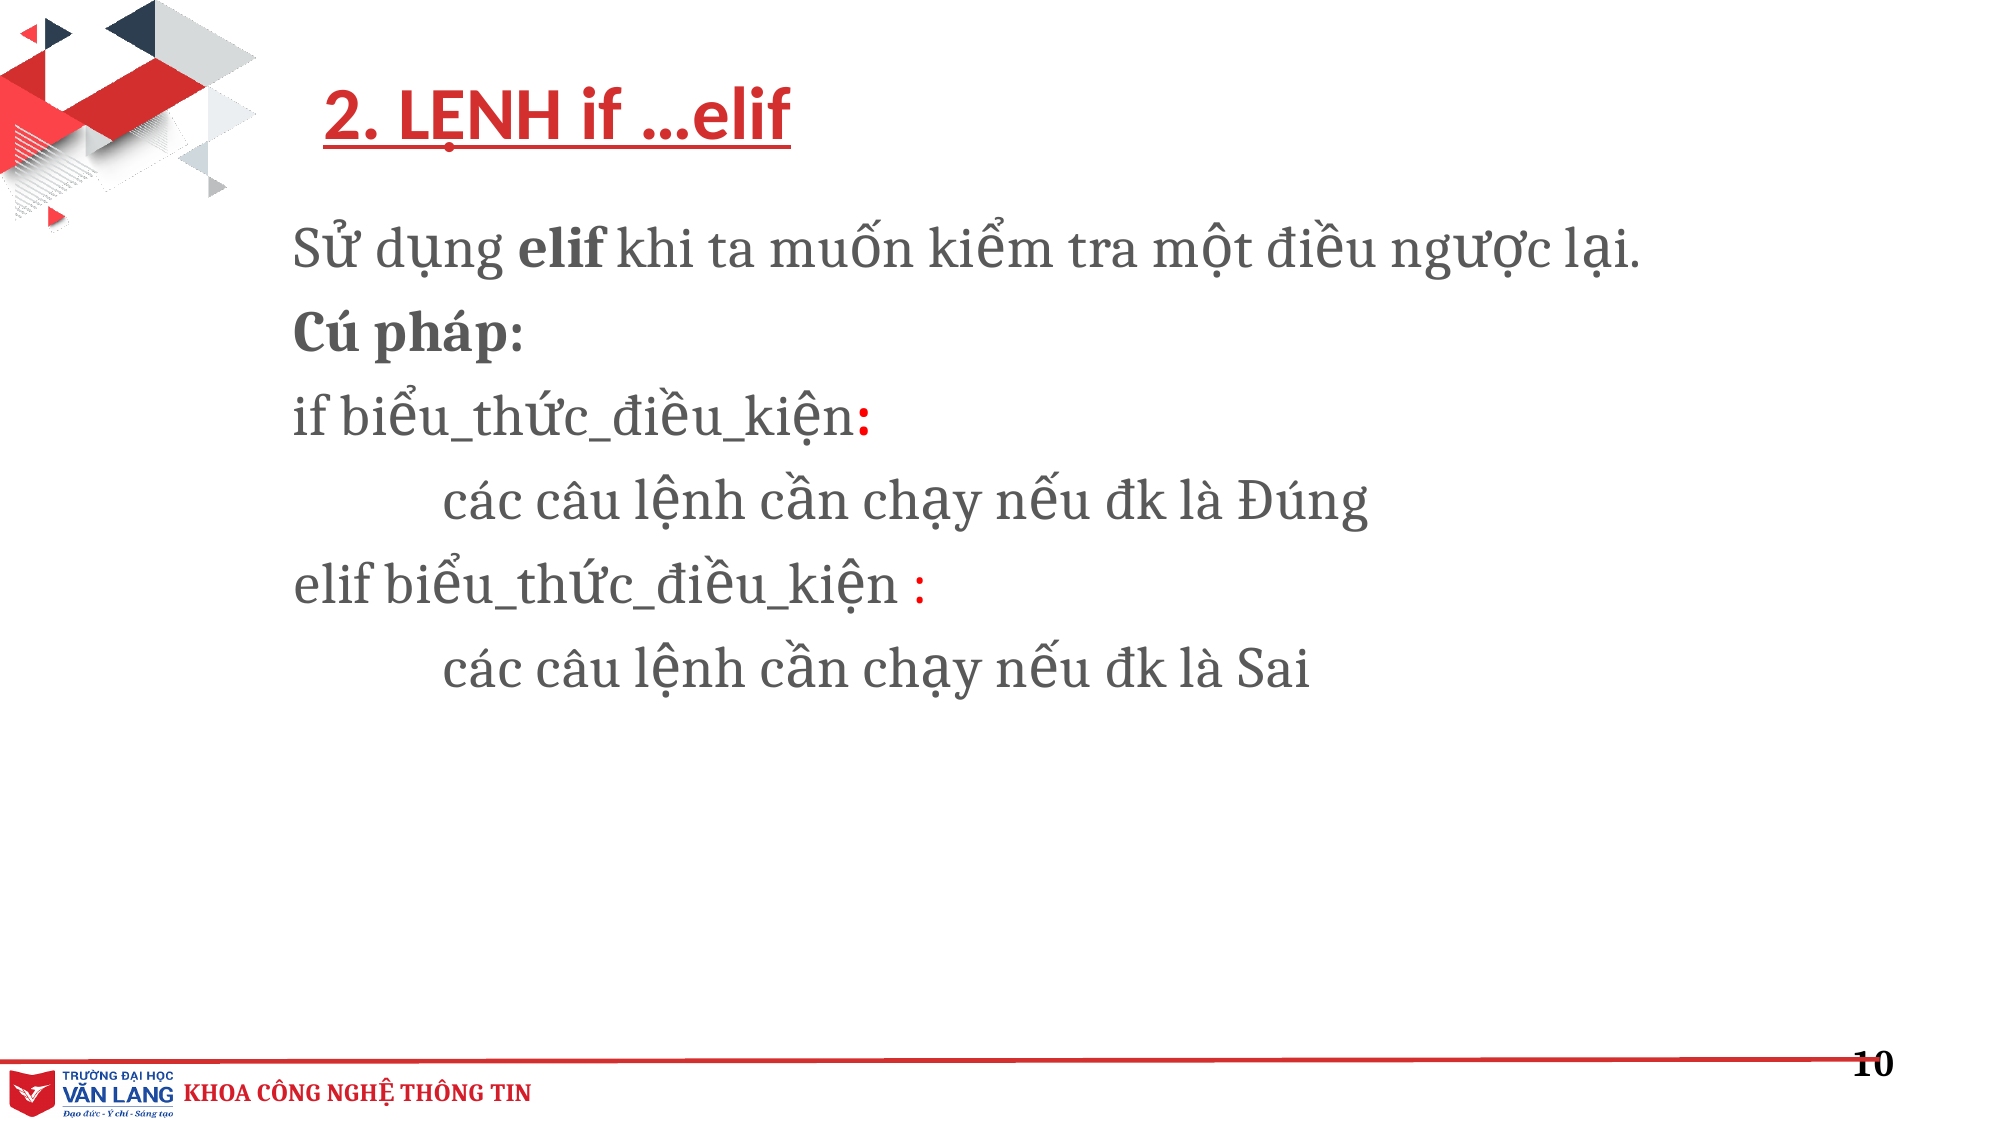

2. LỆNH if …elif

Sử dụng elif khi ta muốn kiểm tra một điều ngược lại.
Cú pháp:
if biểu_thức_điều_kiện:
	các câu lệnh cần chạy nếu đk là Đúng
elif biểu_thức_điều_kiện :
	các câu lệnh cần chạy nếu đk là Sai